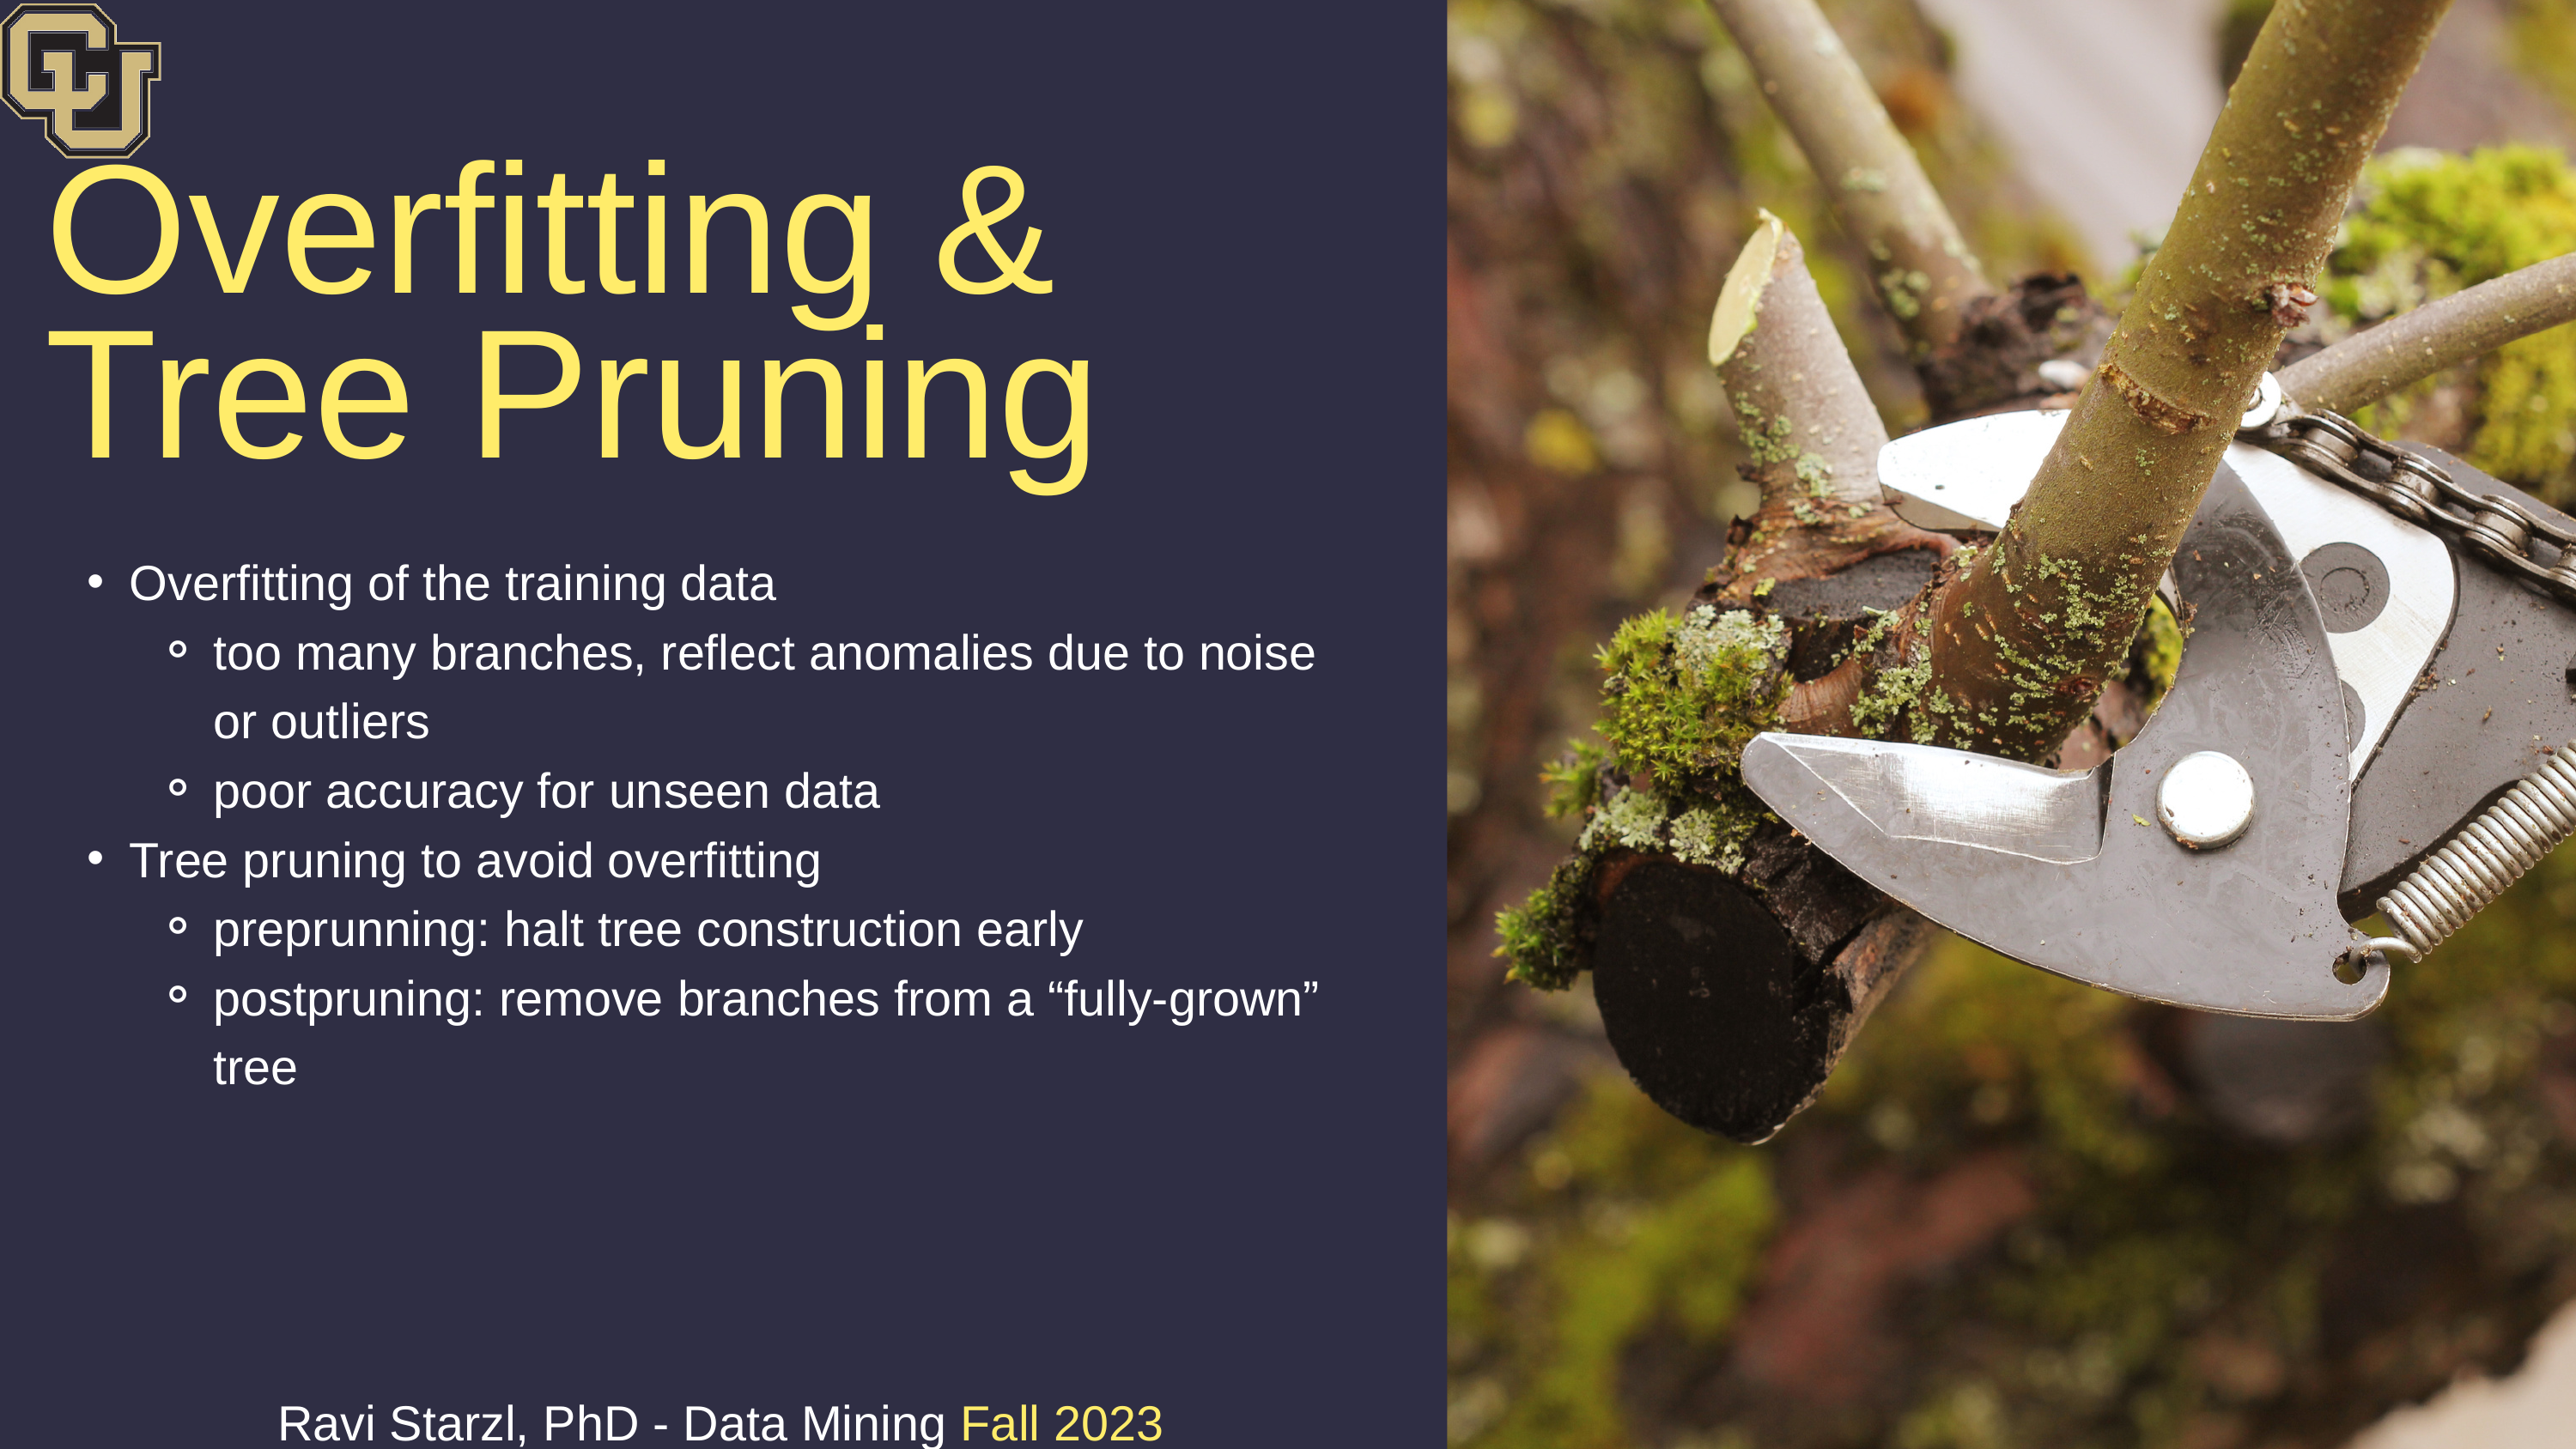

Overfitting & Tree Pruning
Overfitting of the training data
too many branches, reflect anomalies due to noise or outliers
poor accuracy for unseen data
Tree pruning to avoid overfitting
preprunning: halt tree construction early
postpruning: remove branches from a “fully-grown” tree
Ravi Starzl, PhD - Data Mining Fall 2023